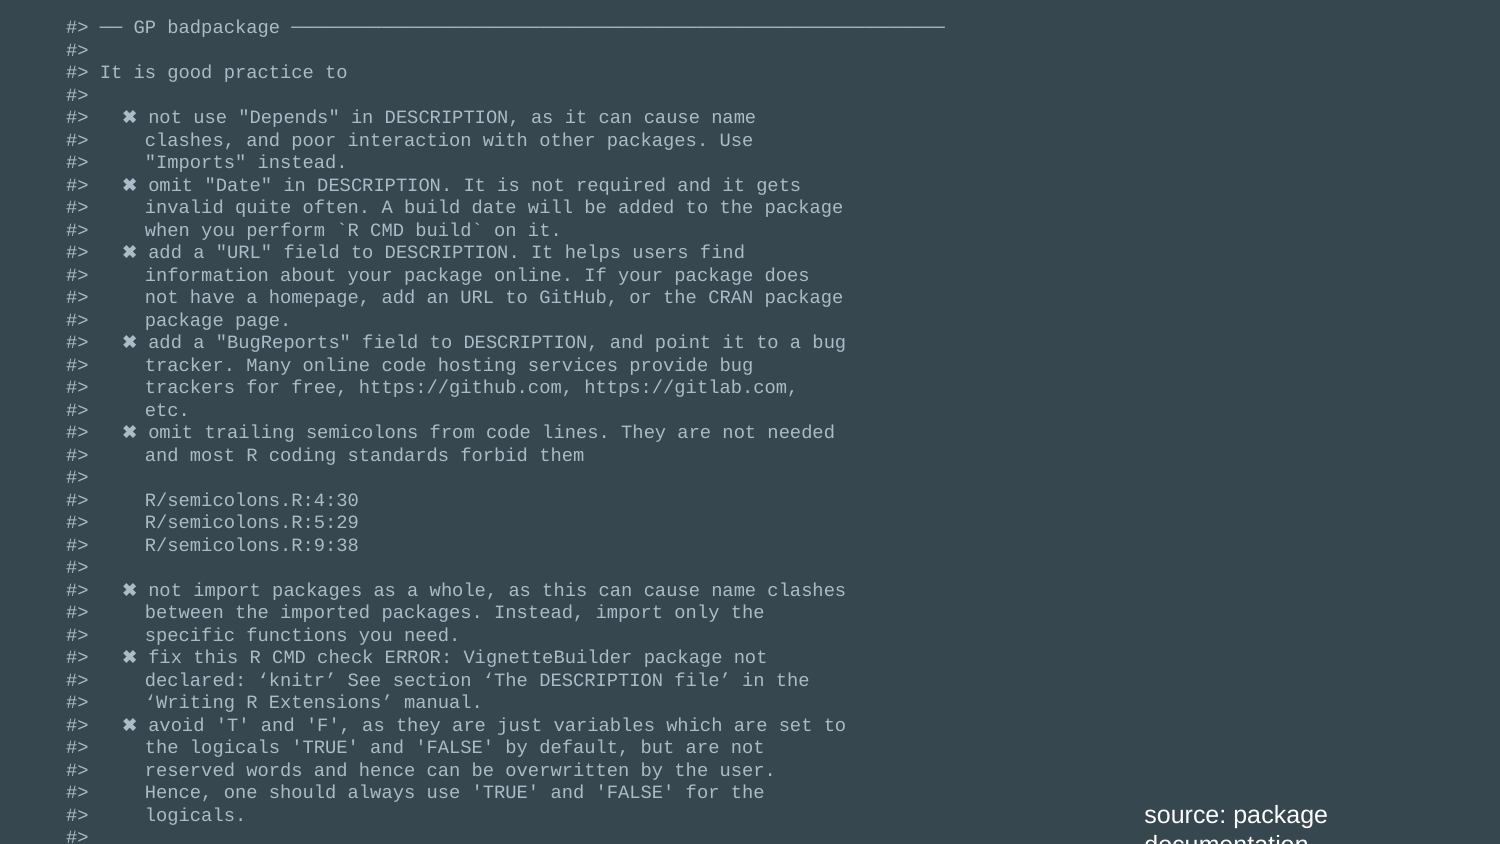

#> ── GP badpackage ──────────────────────────────────────────────────────────
#>
#> It is good practice to
#>
#>   ✖ not use "Depends" in DESCRIPTION, as it can cause name
#>     clashes, and poor interaction with other packages. Use
#>     "Imports" instead.
#>   ✖ omit "Date" in DESCRIPTION. It is not required and it gets
#>     invalid quite often. A build date will be added to the package
#>     when you perform `R CMD build` on it.
#>   ✖ add a "URL" field to DESCRIPTION. It helps users find
#>     information about your package online. If your package does
#>     not have a homepage, add an URL to GitHub, or the CRAN package
#>     package page.
#>   ✖ add a "BugReports" field to DESCRIPTION, and point it to a bug
#>     tracker. Many online code hosting services provide bug
#>     trackers for free, https://github.com, https://gitlab.com,
#>     etc.
#>   ✖ omit trailing semicolons from code lines. They are not needed
#>     and most R coding standards forbid them
#>
#>     R/semicolons.R:4:30
#>     R/semicolons.R:5:29
#>     R/semicolons.R:9:38
#>
#>   ✖ not import packages as a whole, as this can cause name clashes
#>     between the imported packages. Instead, import only the
#>     specific functions you need.
#>   ✖ fix this R CMD check ERROR: VignetteBuilder package not
#>     declared: ‘knitr’ See section ‘The DESCRIPTION file’ in the
#>     ‘Writing R Extensions’ manual.
#>   ✖ avoid 'T' and 'F', as they are just variables which are set to
#>     the logicals 'TRUE' and 'FALSE' by default, but are not
#>     reserved words and hence can be overwritten by the user.
#>     Hence, one should always use 'TRUE' and 'FALSE' for the
#>     logicals.
#>
#>     R/tf.R:NA:NA
#>     R/tf.R:NA:NA
#>     R/tf.R:NA:NA
#>     R/tf.R:NA:NA
#>     R/tf.R:NA:NA
#>     ... and 4 more lines
#>
#> ───────────────────────────────────────────────────────────────────────────

source: package documentation